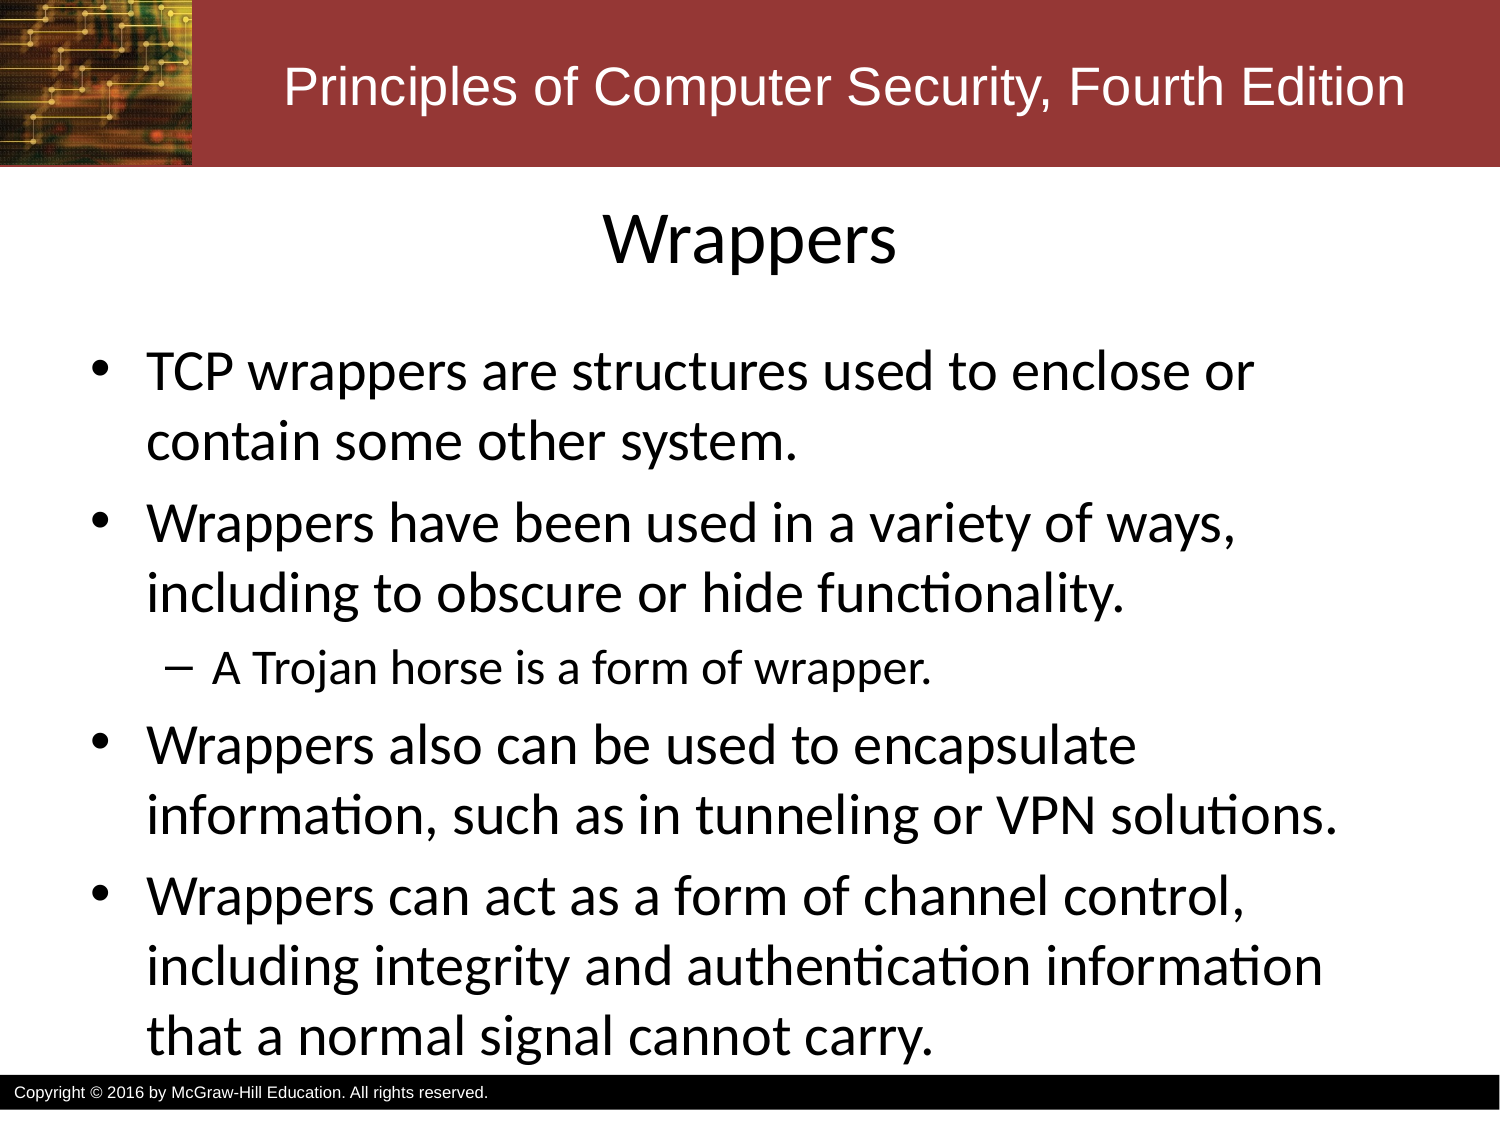

# Wrappers
TCP wrappers are structures used to enclose or contain some other system.
Wrappers have been used in a variety of ways, including to obscure or hide functionality.
A Trojan horse is a form of wrapper.
Wrappers also can be used to encapsulate information, such as in tunneling or VPN solutions.
Wrappers can act as a form of channel control, including integrity and authentication information that a normal signal cannot carry.